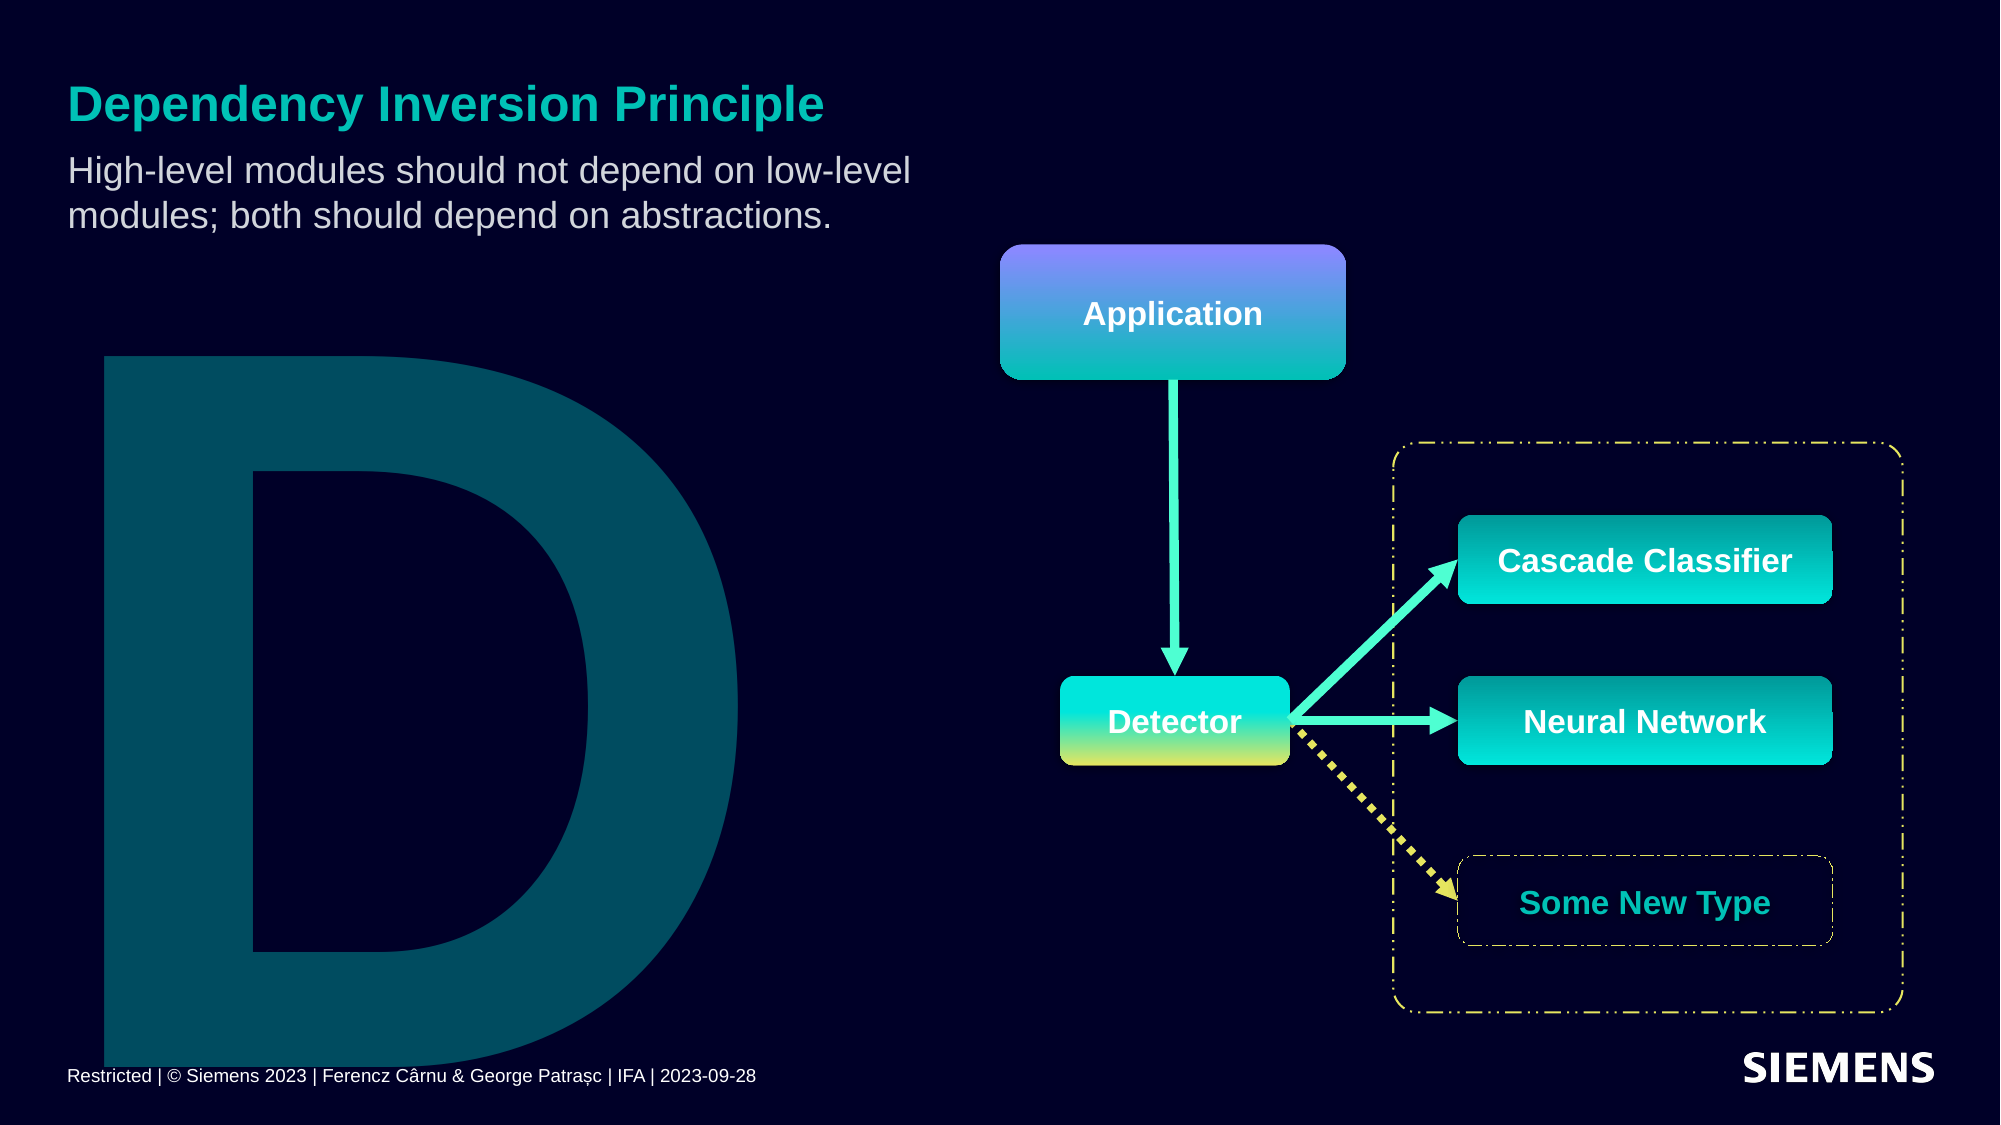

# Dependency Inversion Principle
High-level modules should not depend on low-level modules; both should depend on abstractions.

D
Application

Cascade Classifier
Detector
Neural Network
Some New Type
Restricted | © Siemens 2023 | Ferencz Cârnu & George Patrașc | IFA | 2023-09-28